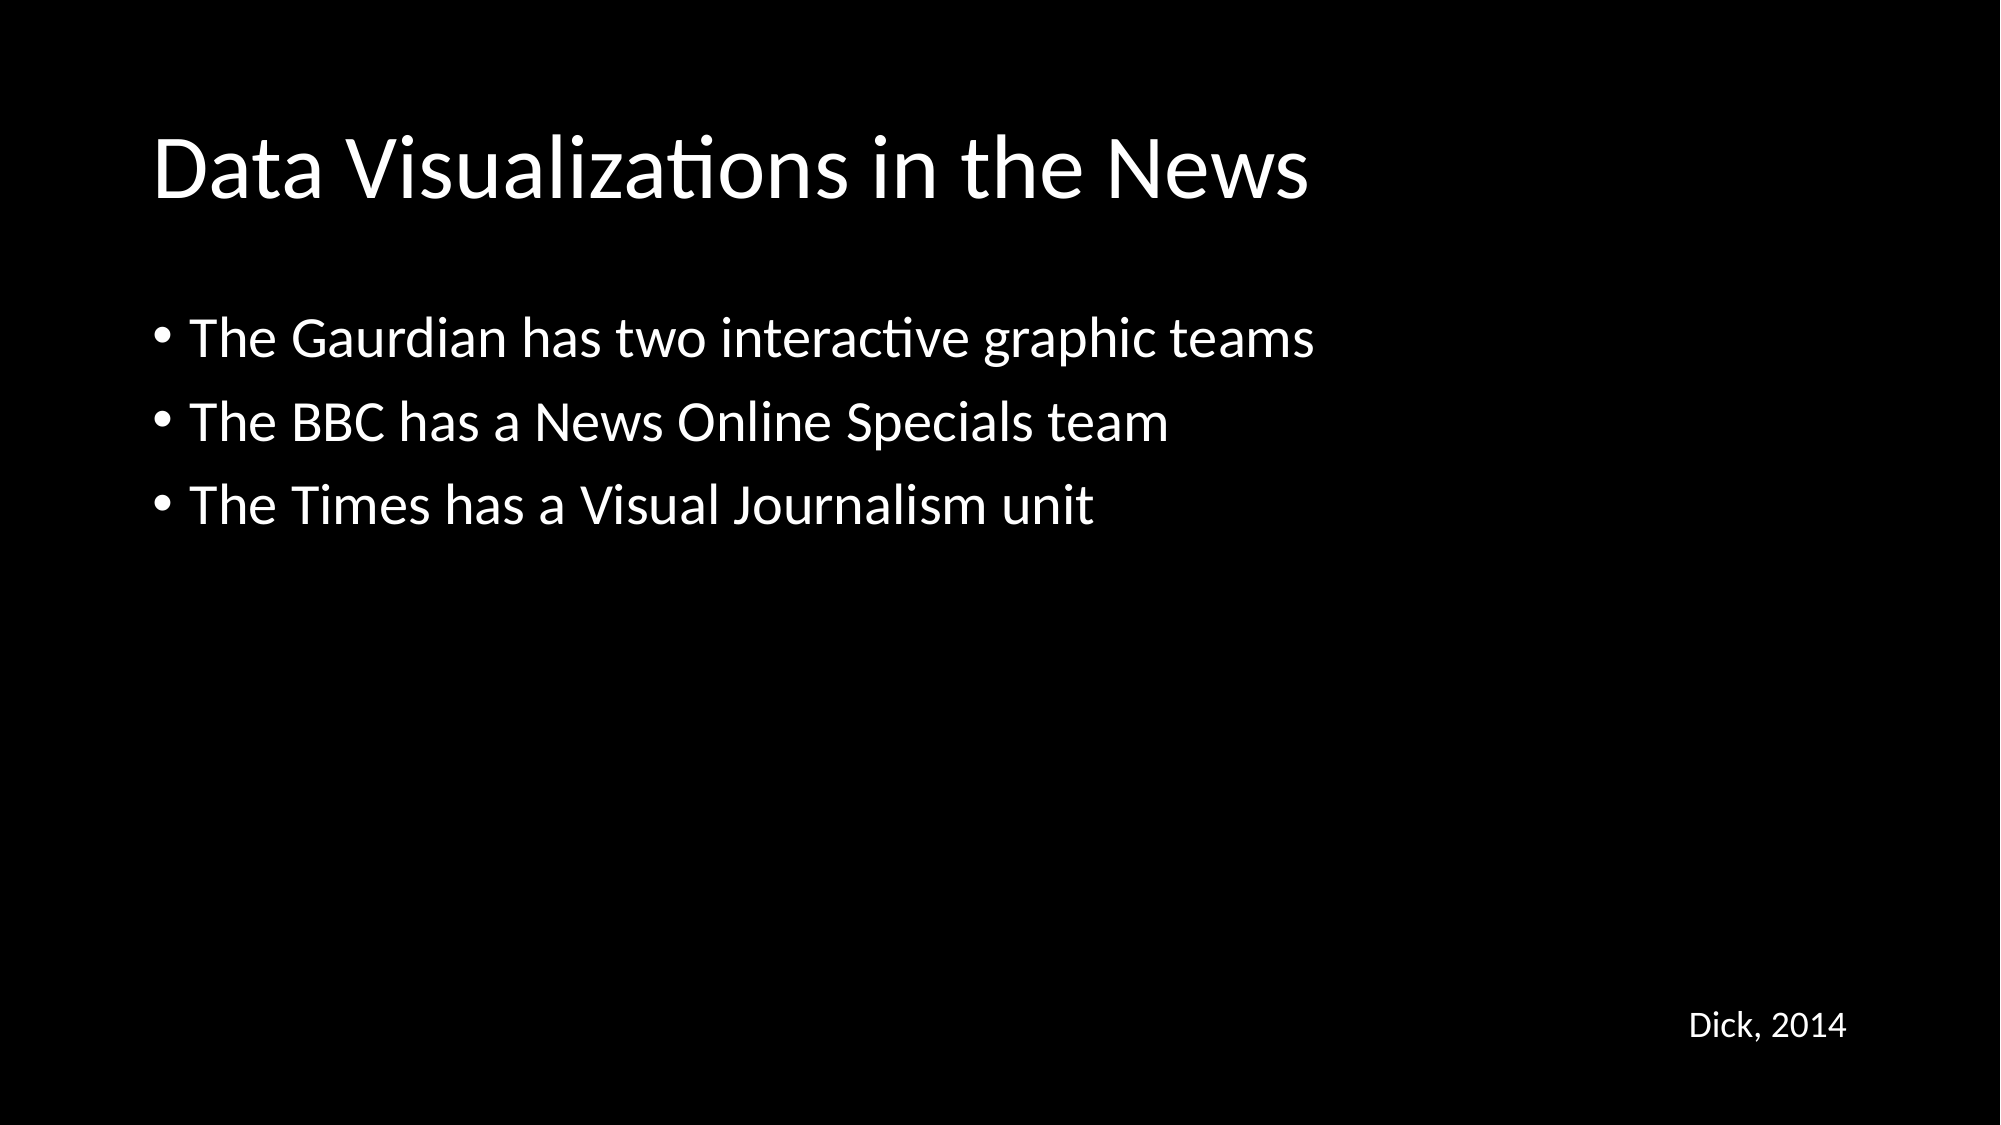

# Data Visualizations in the News
The Gaurdian has two interactive graphic teams
The BBC has a News Online Specials team
The Times has a Visual Journalism unit
Dick, 2014